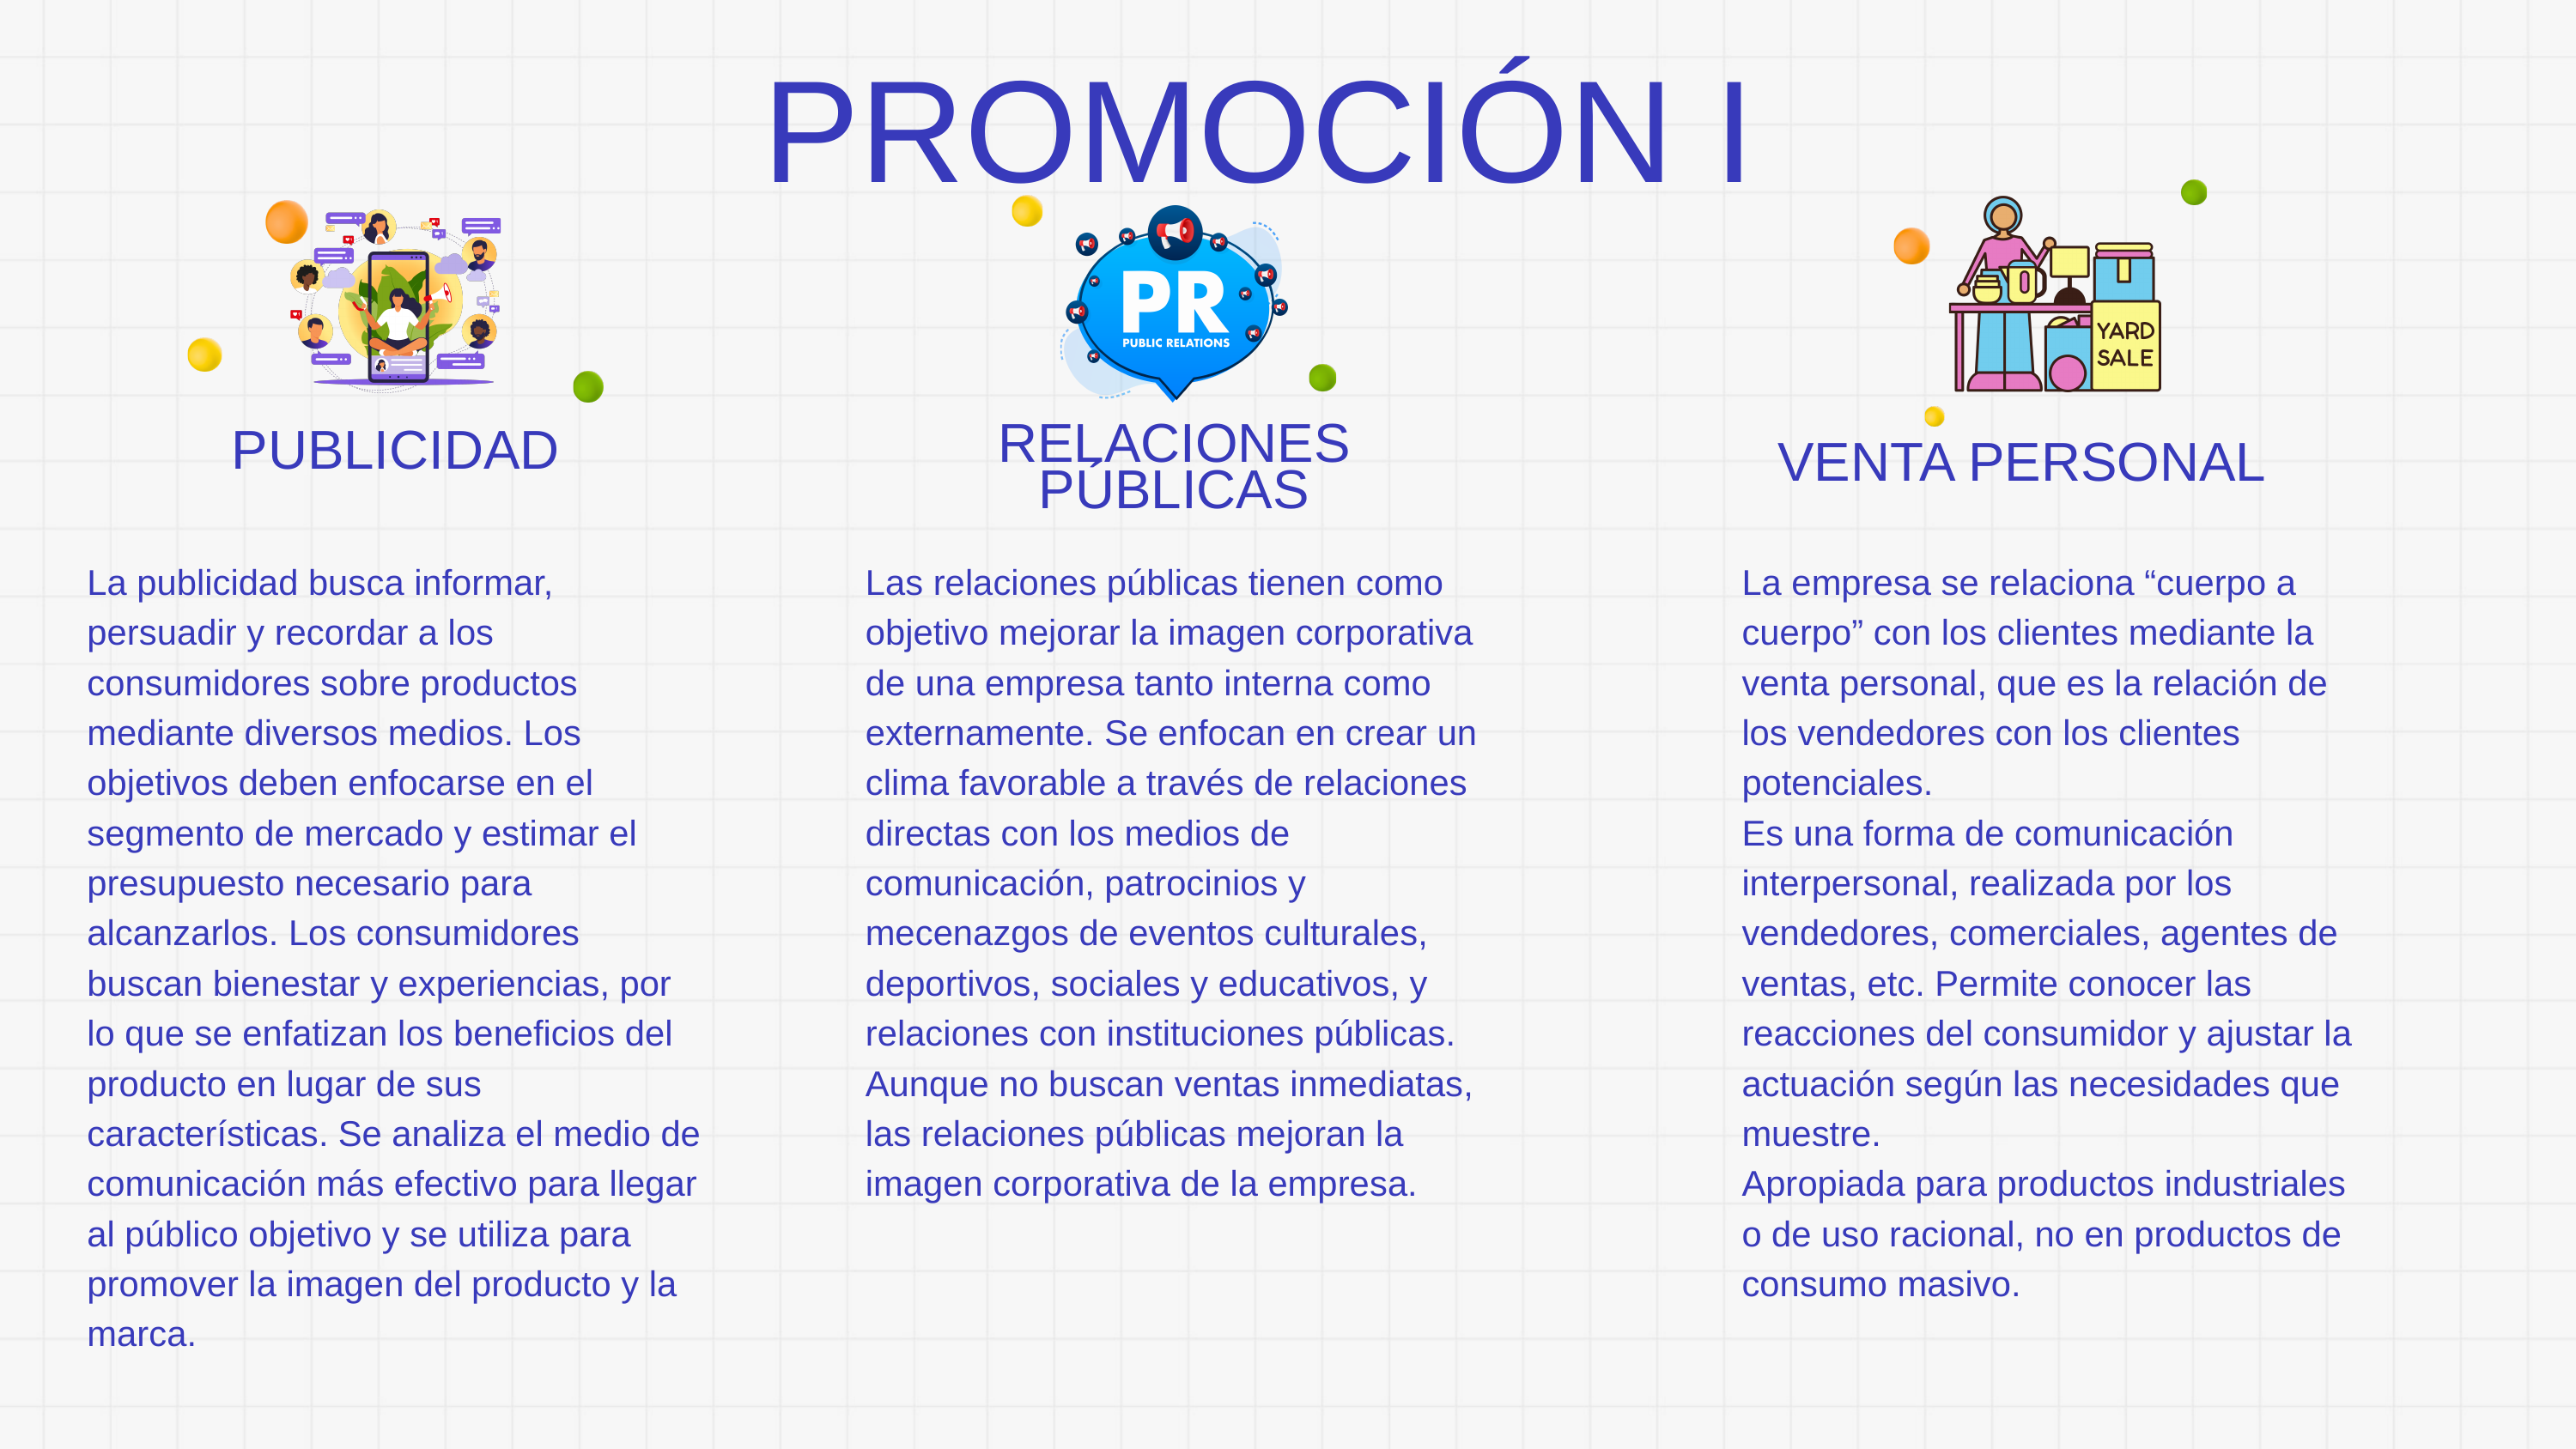

PROMOCIÓN I

RELACIONES PÚBLICAS
PUBLICIDAD
VENTA PERSONAL
La publicidad busca informar, persuadir y recordar a los consumidores sobre productos mediante diversos medios. Los objetivos deben enfocarse en el segmento de mercado y estimar el presupuesto necesario para alcanzarlos. Los consumidores buscan bienestar y experiencias, por lo que se enfatizan los beneficios del producto en lugar de sus características. Se analiza el medio de comunicación más efectivo para llegar al público objetivo y se utiliza para promover la imagen del producto y la marca.

Las relaciones públicas tienen como objetivo mejorar la imagen corporativa de una empresa tanto interna como externamente. Se enfocan en crear un clima favorable a través de relaciones directas con los medios de comunicación, patrocinios y mecenazgos de eventos culturales, deportivos, sociales y educativos, y relaciones con instituciones públicas. Aunque no buscan ventas inmediatas, las relaciones públicas mejoran la imagen corporativa de la empresa.

La empresa se relaciona “cuerpo a cuerpo” con los clientes mediante la venta personal, que es la relación de los vendedores con los clientes potenciales.
Es una forma de comunicación interpersonal, realizada por los vendedores, comerciales, agentes de ventas, etc. Permite conocer las reacciones del consumidor y ajustar la actuación según las necesidades que muestre.
Apropiada para productos industriales o de uso racional, no en productos de consumo masivo.